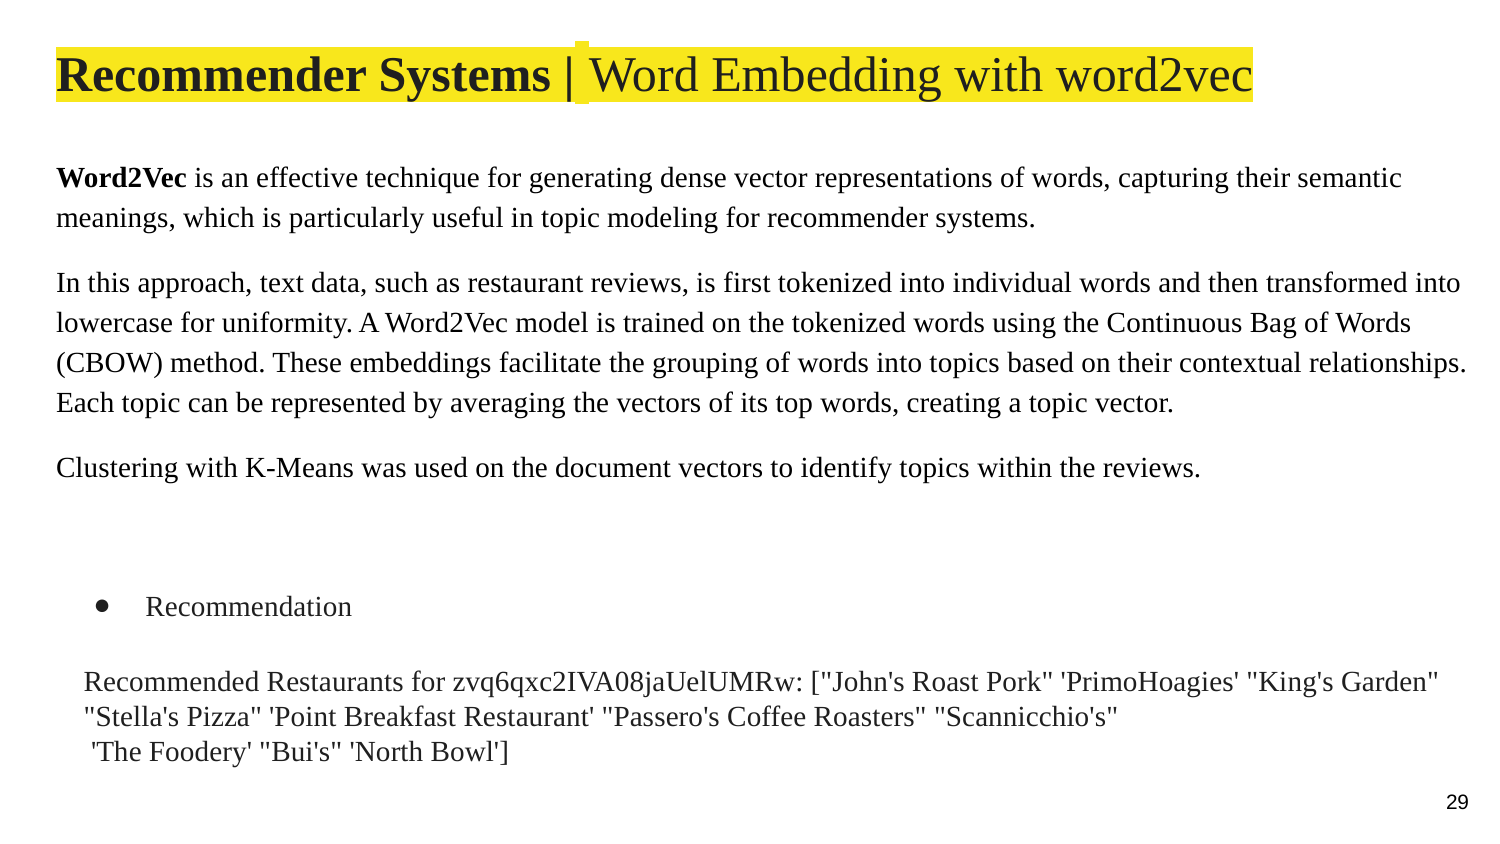

# Recommender Systems | Word Embedding with word2vec
Word2Vec is an effective technique for generating dense vector representations of words, capturing their semantic meanings, which is particularly useful in topic modeling for recommender systems.
In this approach, text data, such as restaurant reviews, is first tokenized into individual words and then transformed into lowercase for uniformity. A Word2Vec model is trained on the tokenized words using the Continuous Bag of Words (CBOW) method. These embeddings facilitate the grouping of words into topics based on their contextual relationships. Each topic can be represented by averaging the vectors of its top words, creating a topic vector.
Clustering with K-Means was used on the document vectors to identify topics within the reviews.
Recommendation
Recommended Restaurants for zvq6qxc2IVA08jaUelUMRw: ["John's Roast Pork" 'PrimoHoagies' "King's Garden" "Stella's Pizza" 'Point Breakfast Restaurant' "Passero's Coffee Roasters" "Scannicchio's"
 'The Foodery' "Bui's" 'North Bowl']
29